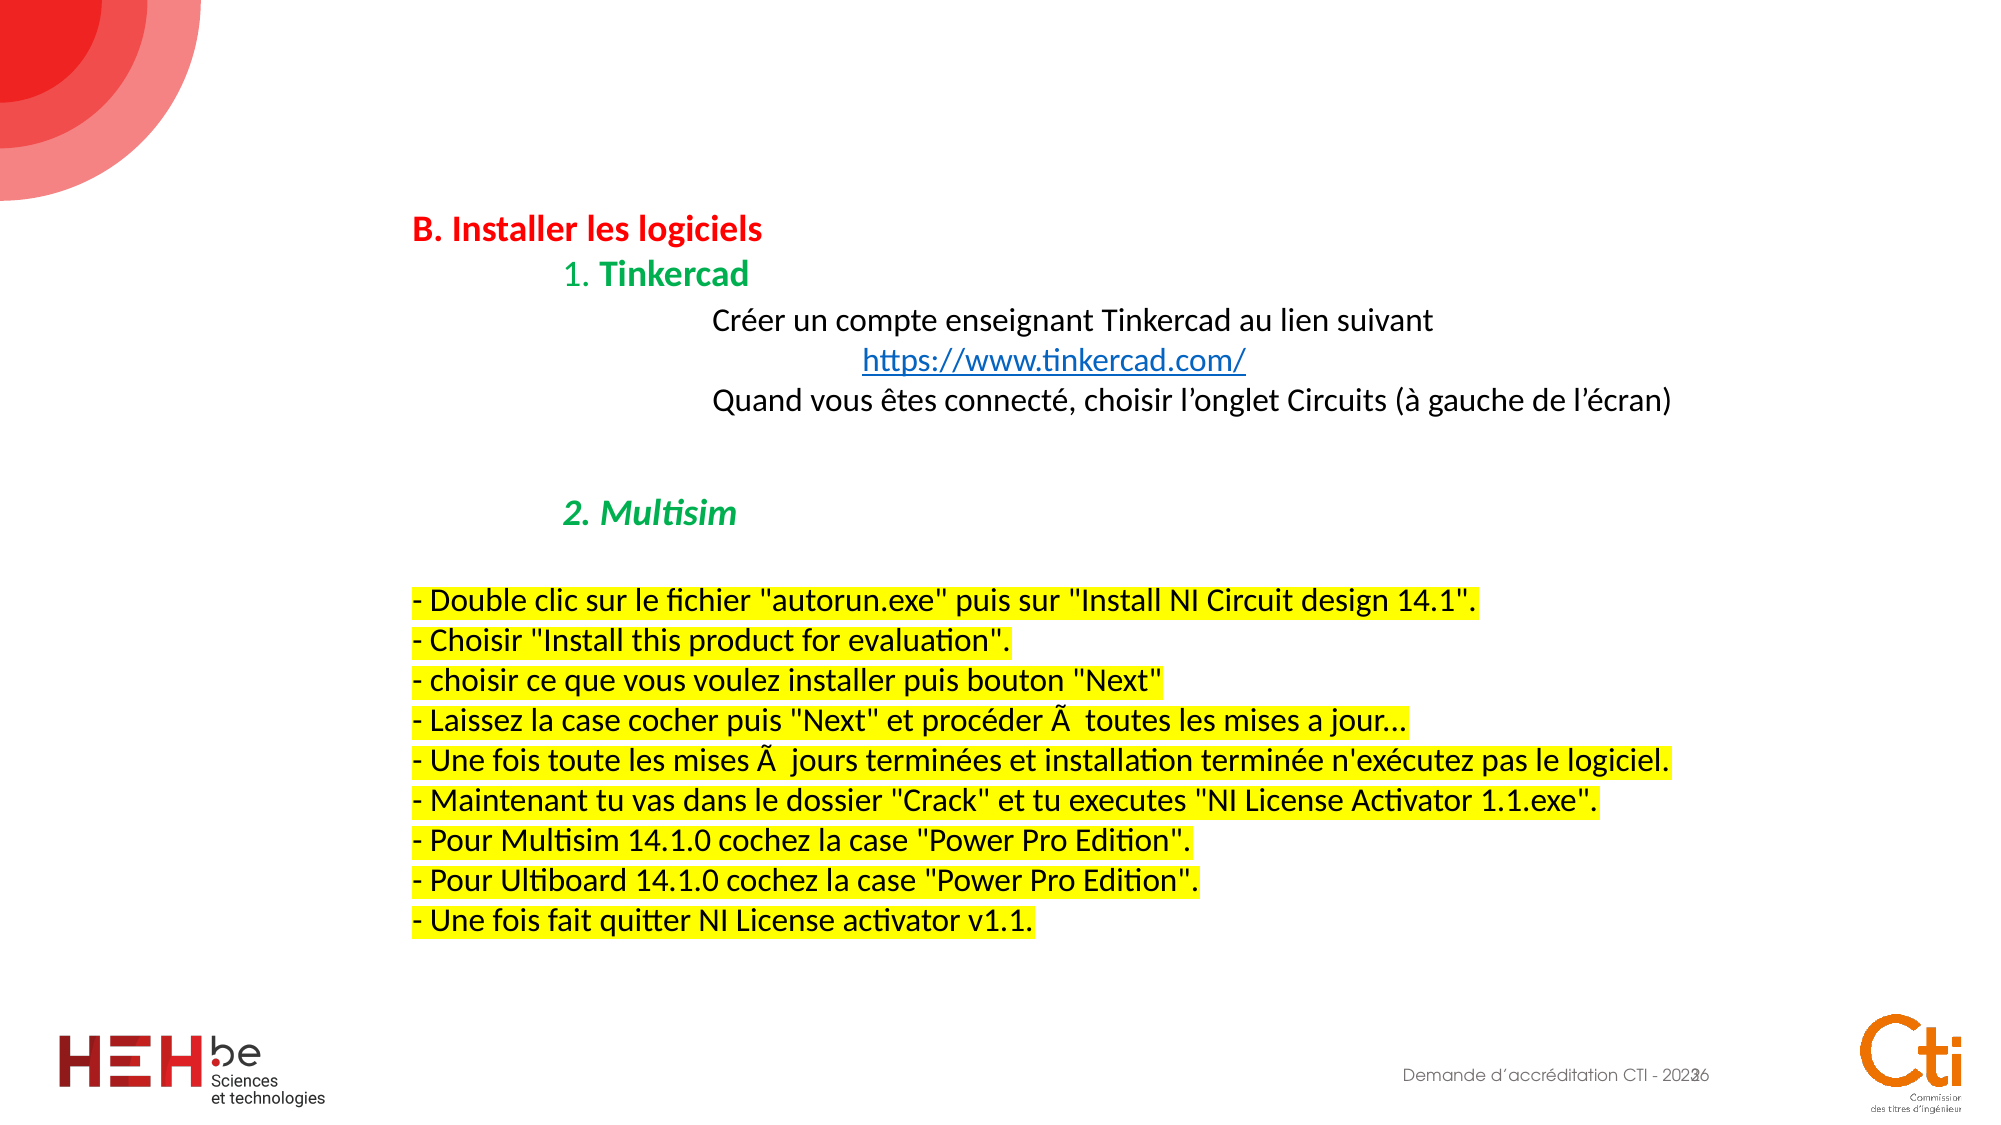

B. Installer les logiciels
 	1. Tinkercad
 		Créer un compte enseignant Tinkercad au lien suivant
 			https://www.tinkercad.com/
		Quand vous êtes connecté, choisir l’onglet Circuits (à gauche de l’écran)

	2. Multisim

- Double clic sur le fichier "autorun.exe" puis sur "Install NI Circuit design 14.1".
- Choisir "Install this product for evaluation".
- choisir ce que vous voulez installer puis bouton "Next"
- Laissez la case cocher puis "Next" et procéder Ã  toutes les mises a jour...
- Une fois toute les mises Ã  jours terminées et installation terminée n'exécutez pas le logiciel.
- Maintenant tu vas dans le dossier "Crack" et tu executes "NI License Activator 1.1.exe".
- Pour Multisim 14.1.0 cochez la case "Power Pro Edition".
- Pour Ultiboard 14.1.0 cochez la case "Power Pro Edition".
- Une fois fait quitter NI License activator v1.1.